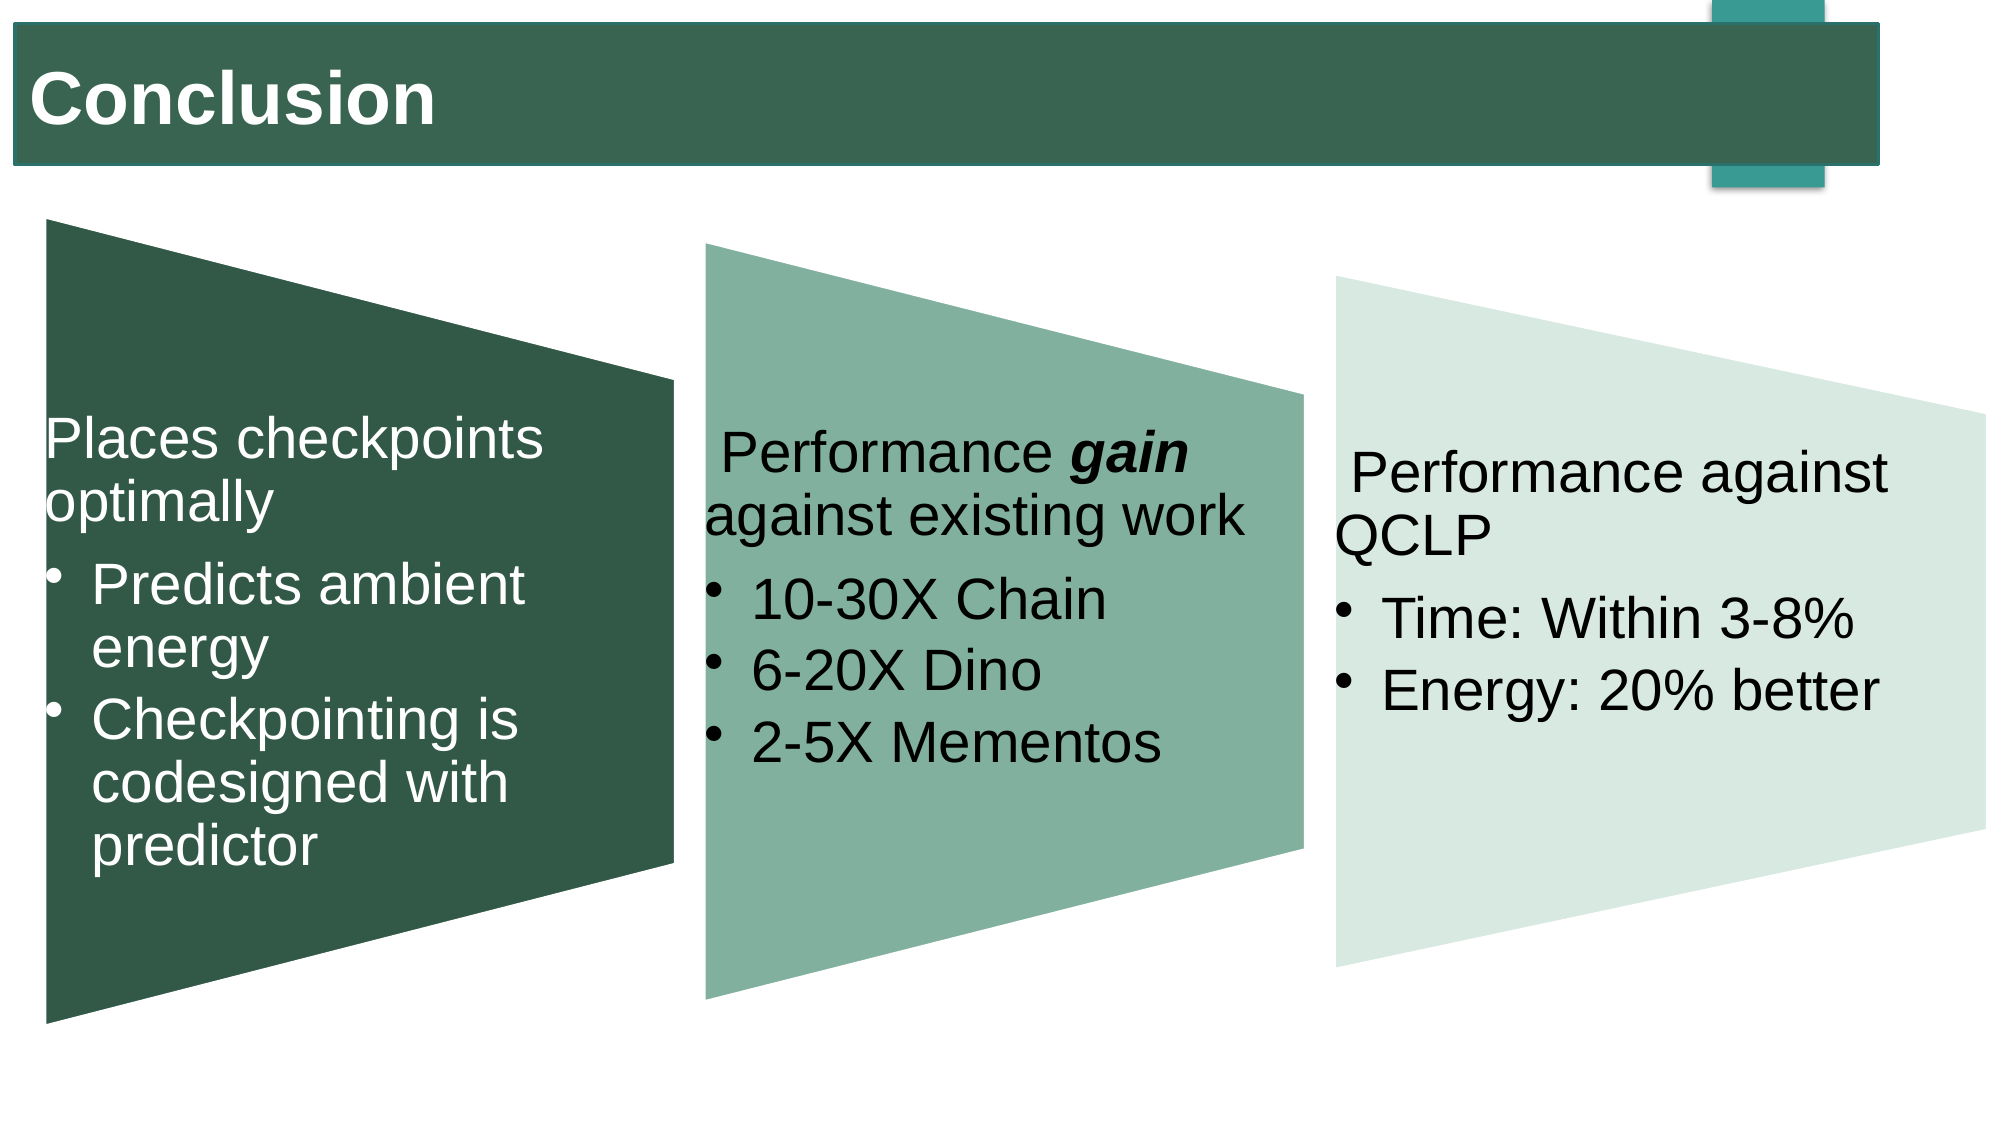

Conclusion
45
Places checkpoints optimally
Predicts ambient energy
Checkpointing is codesigned with predictor
 Performance gain against existing work
10-30X Chain
6-20X Dino
2-5X Mementos
 Performance against QCLP
Time: Within 3-8%
Energy: 20% better